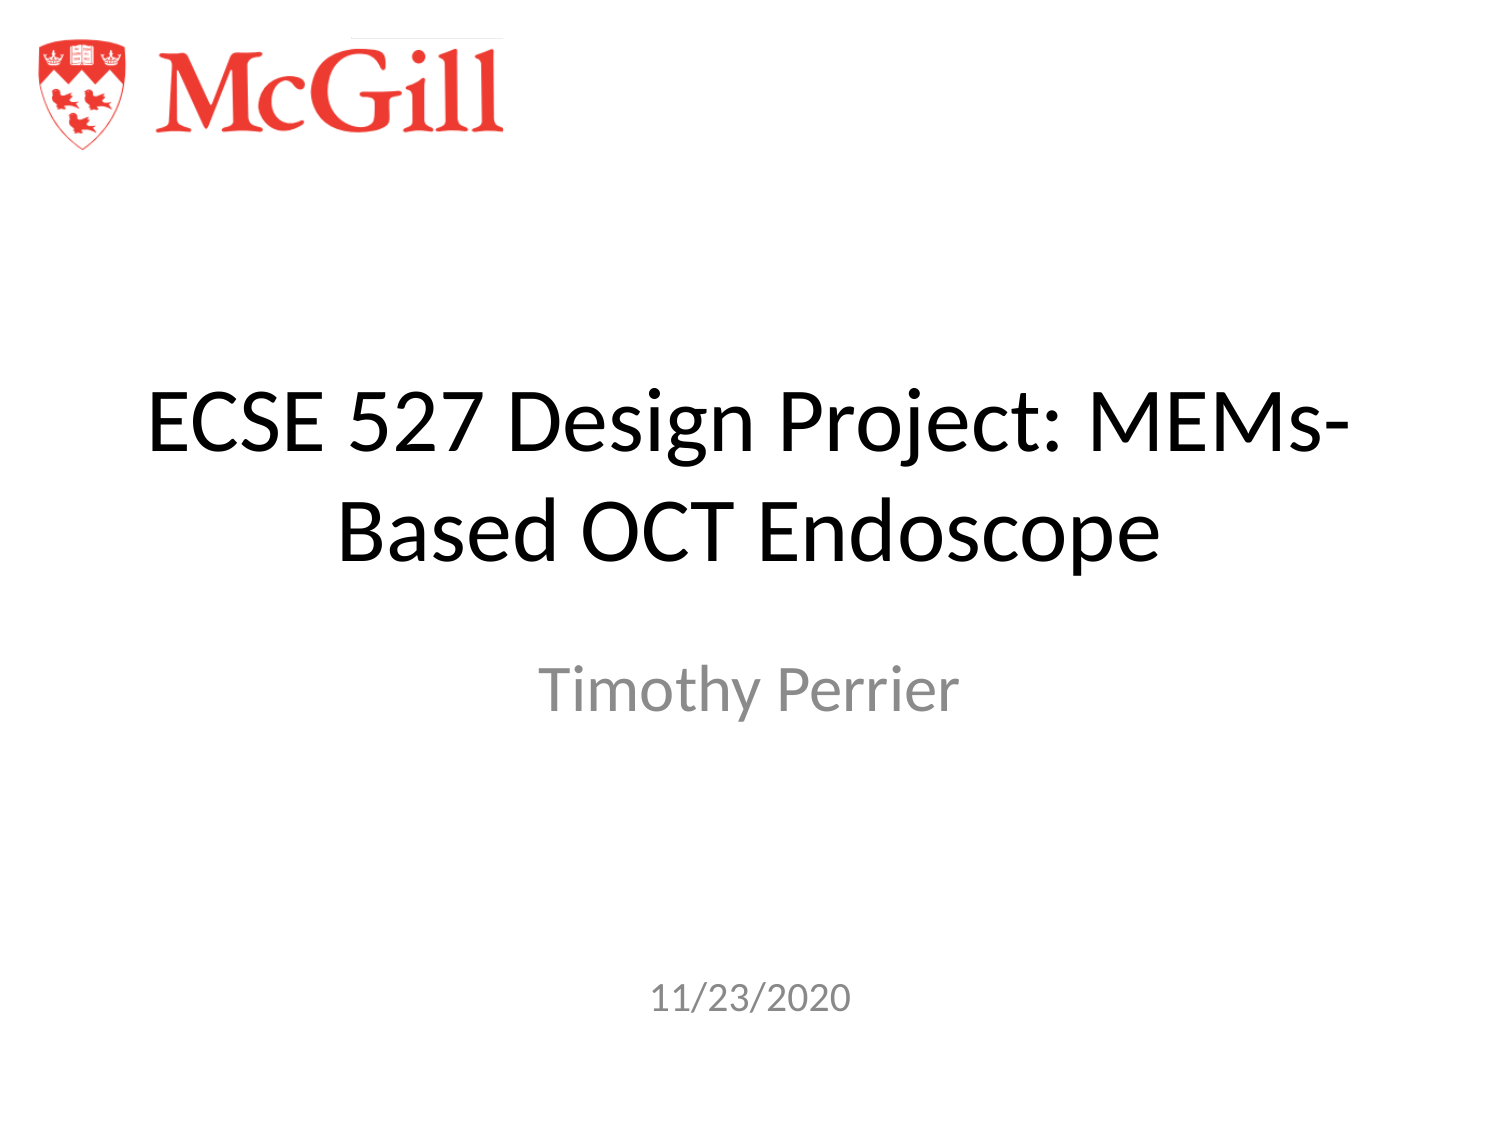

# ECSE 527 Design Project: MEMs-Based OCT Endoscope
Timothy Perrier
11/23/2020